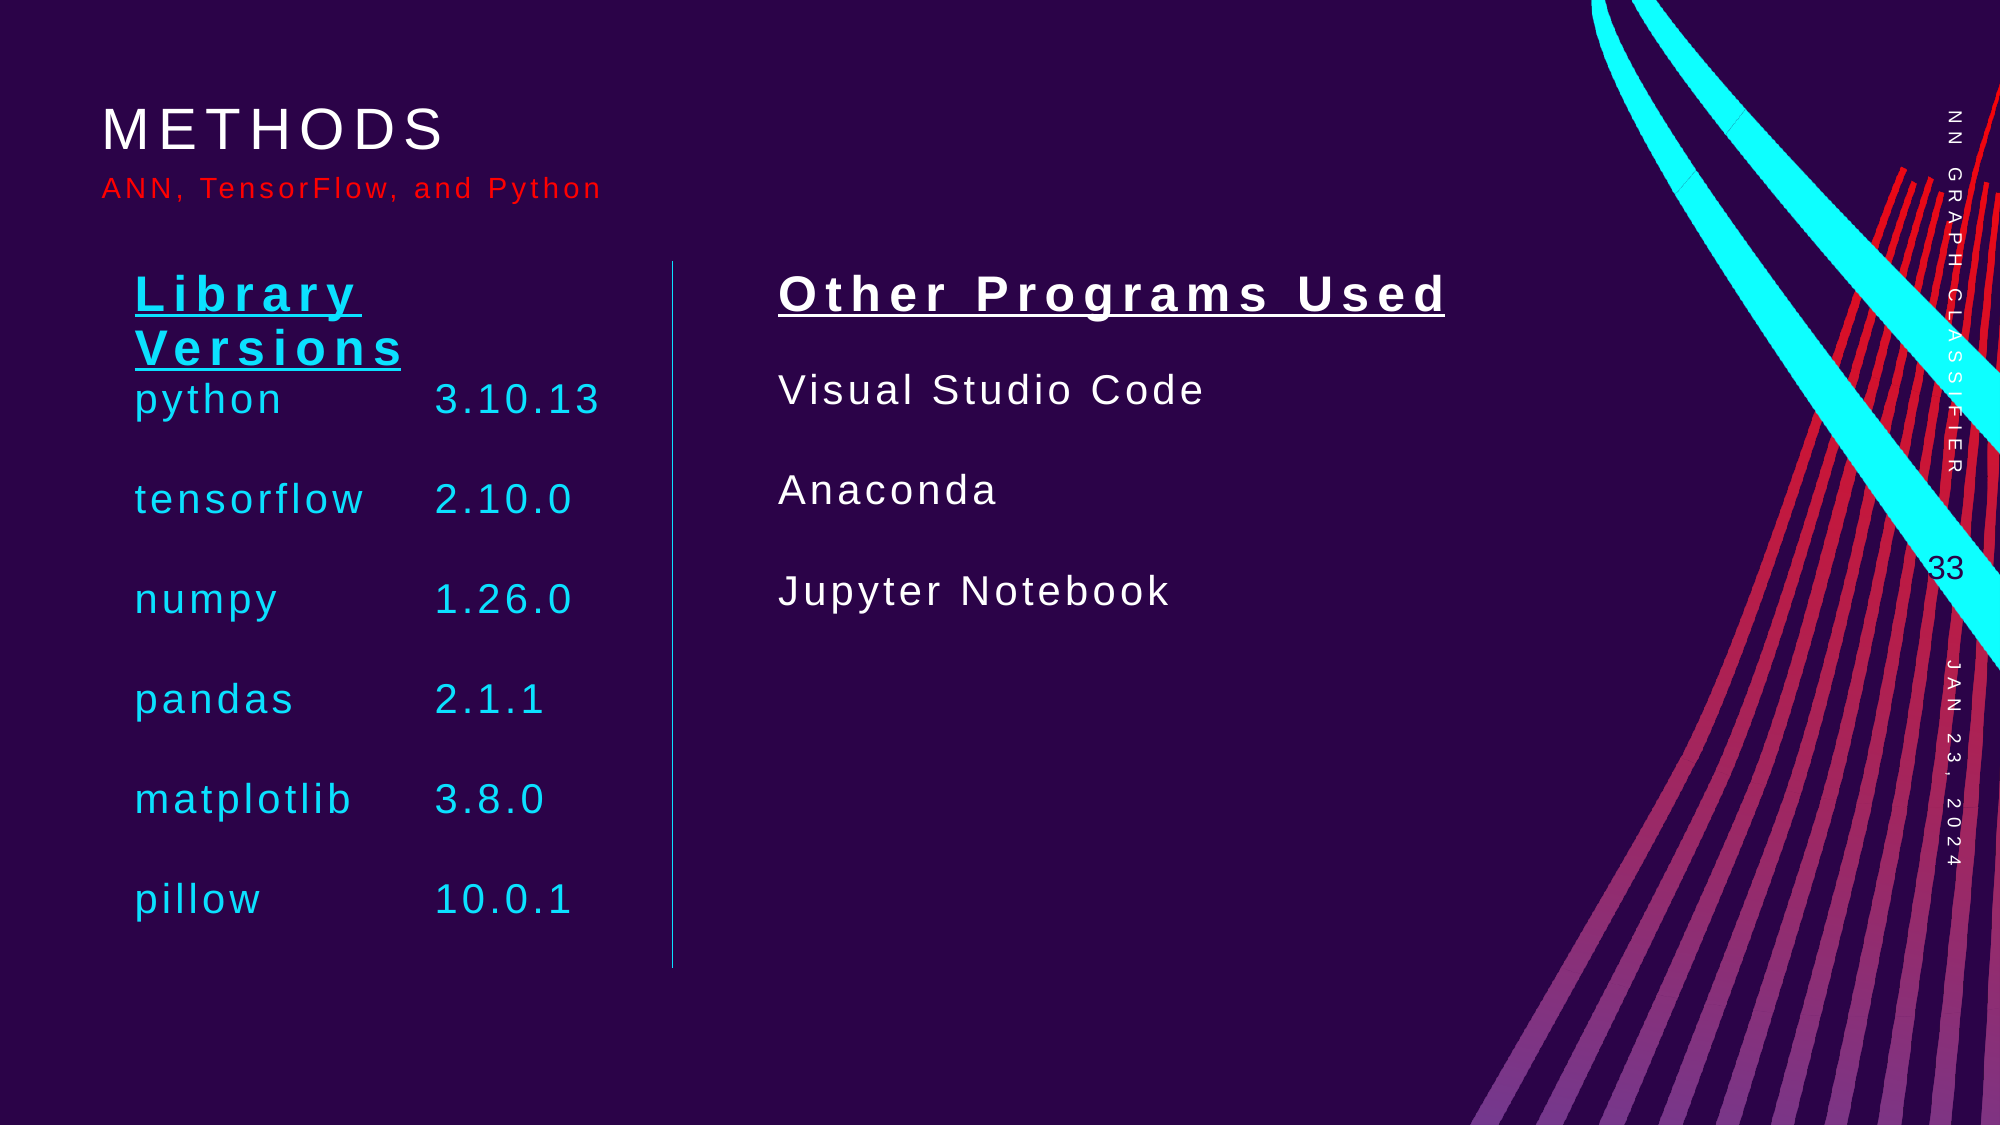

Methods
ANN, TensorFlow, and Python
NN Graph Classifier
# Library Versions
Other Programs Used
Visual Studio Code

Anaconda

Jupyter Notebook

python 	3.10.13

tensorflow 	2.10.0

numpy 	1.26.0

pandas 	2.1.1

matplotlib 	3.8.0

pillow 		10.0.1

33
Jan 23, 2024